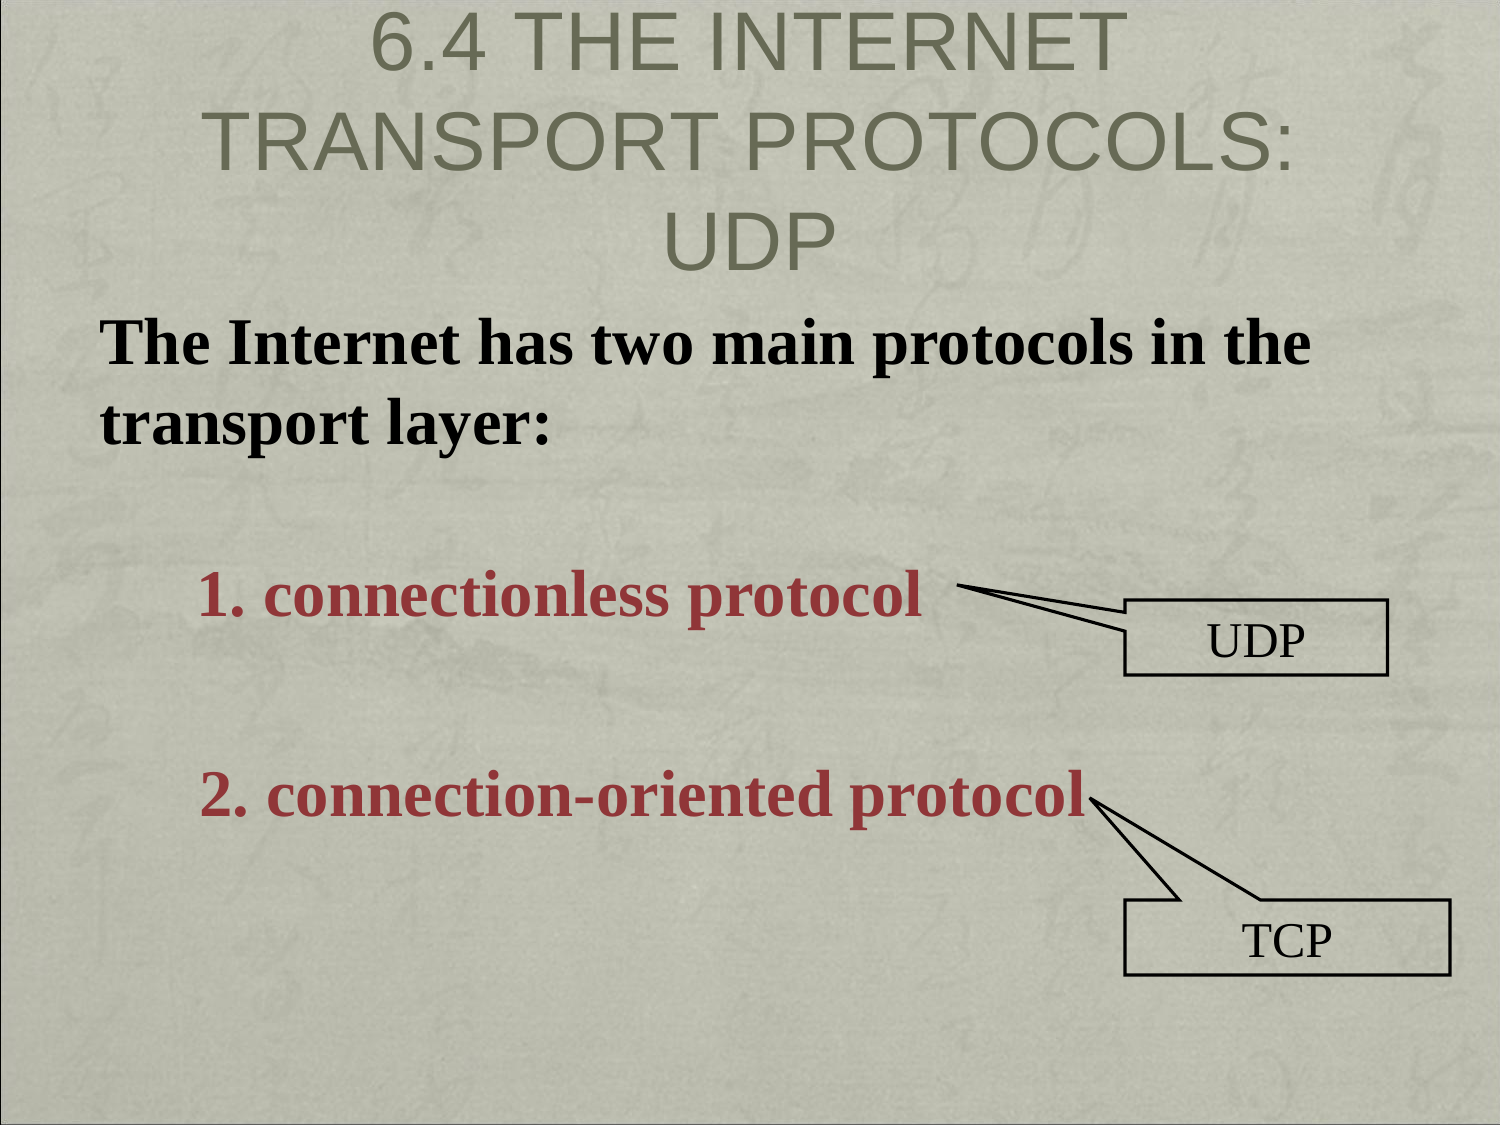

# 6.4 The Internet Transport Protocols: UDP
The Internet has two main protocols in the transport layer:
1. connectionless protocol
UDP
2. connection-oriented protocol
TCP